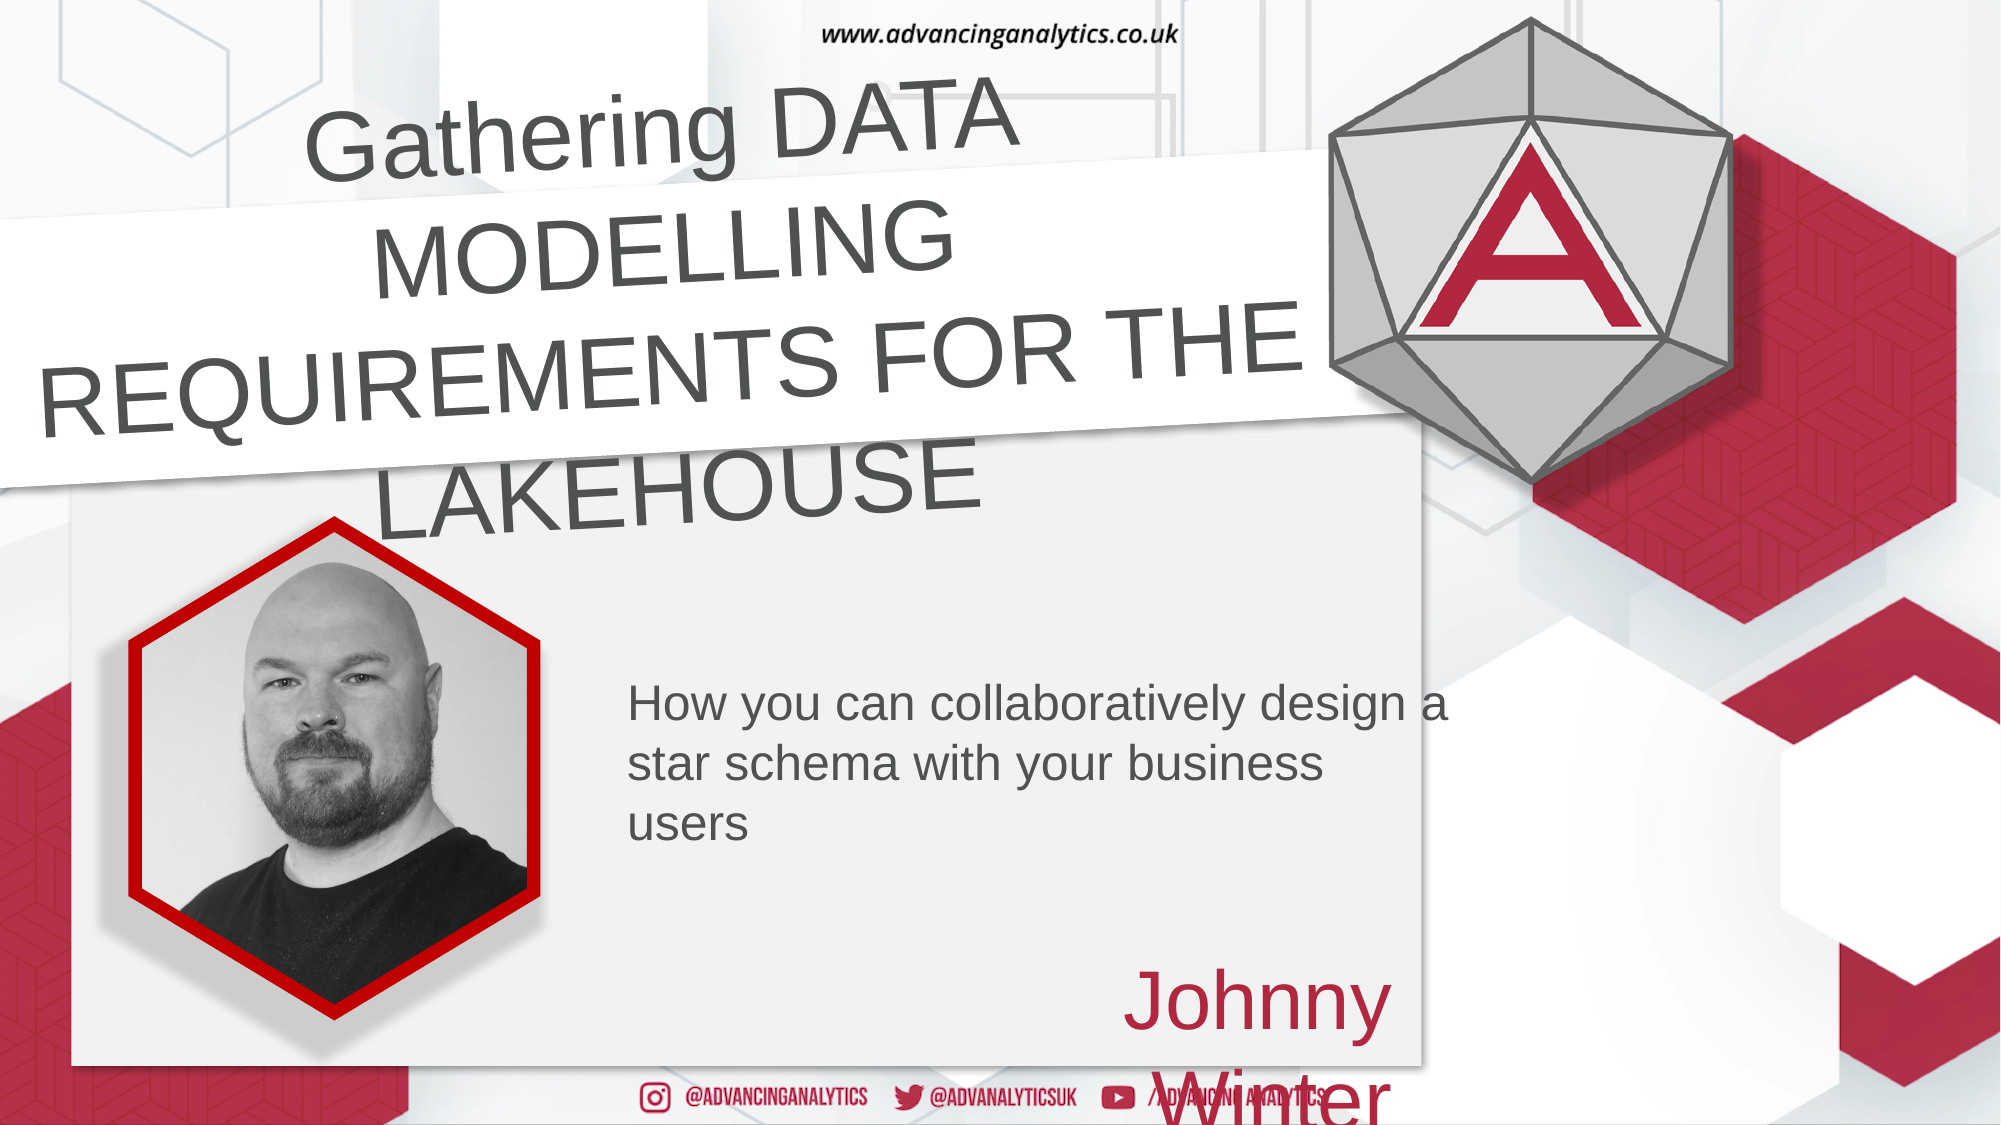

# Gathering DATA MODELLING REQUIREMENTS FOR THE LAKEHOUSE

How you can collaboratively design a star schema with your business users
Johnny Winter